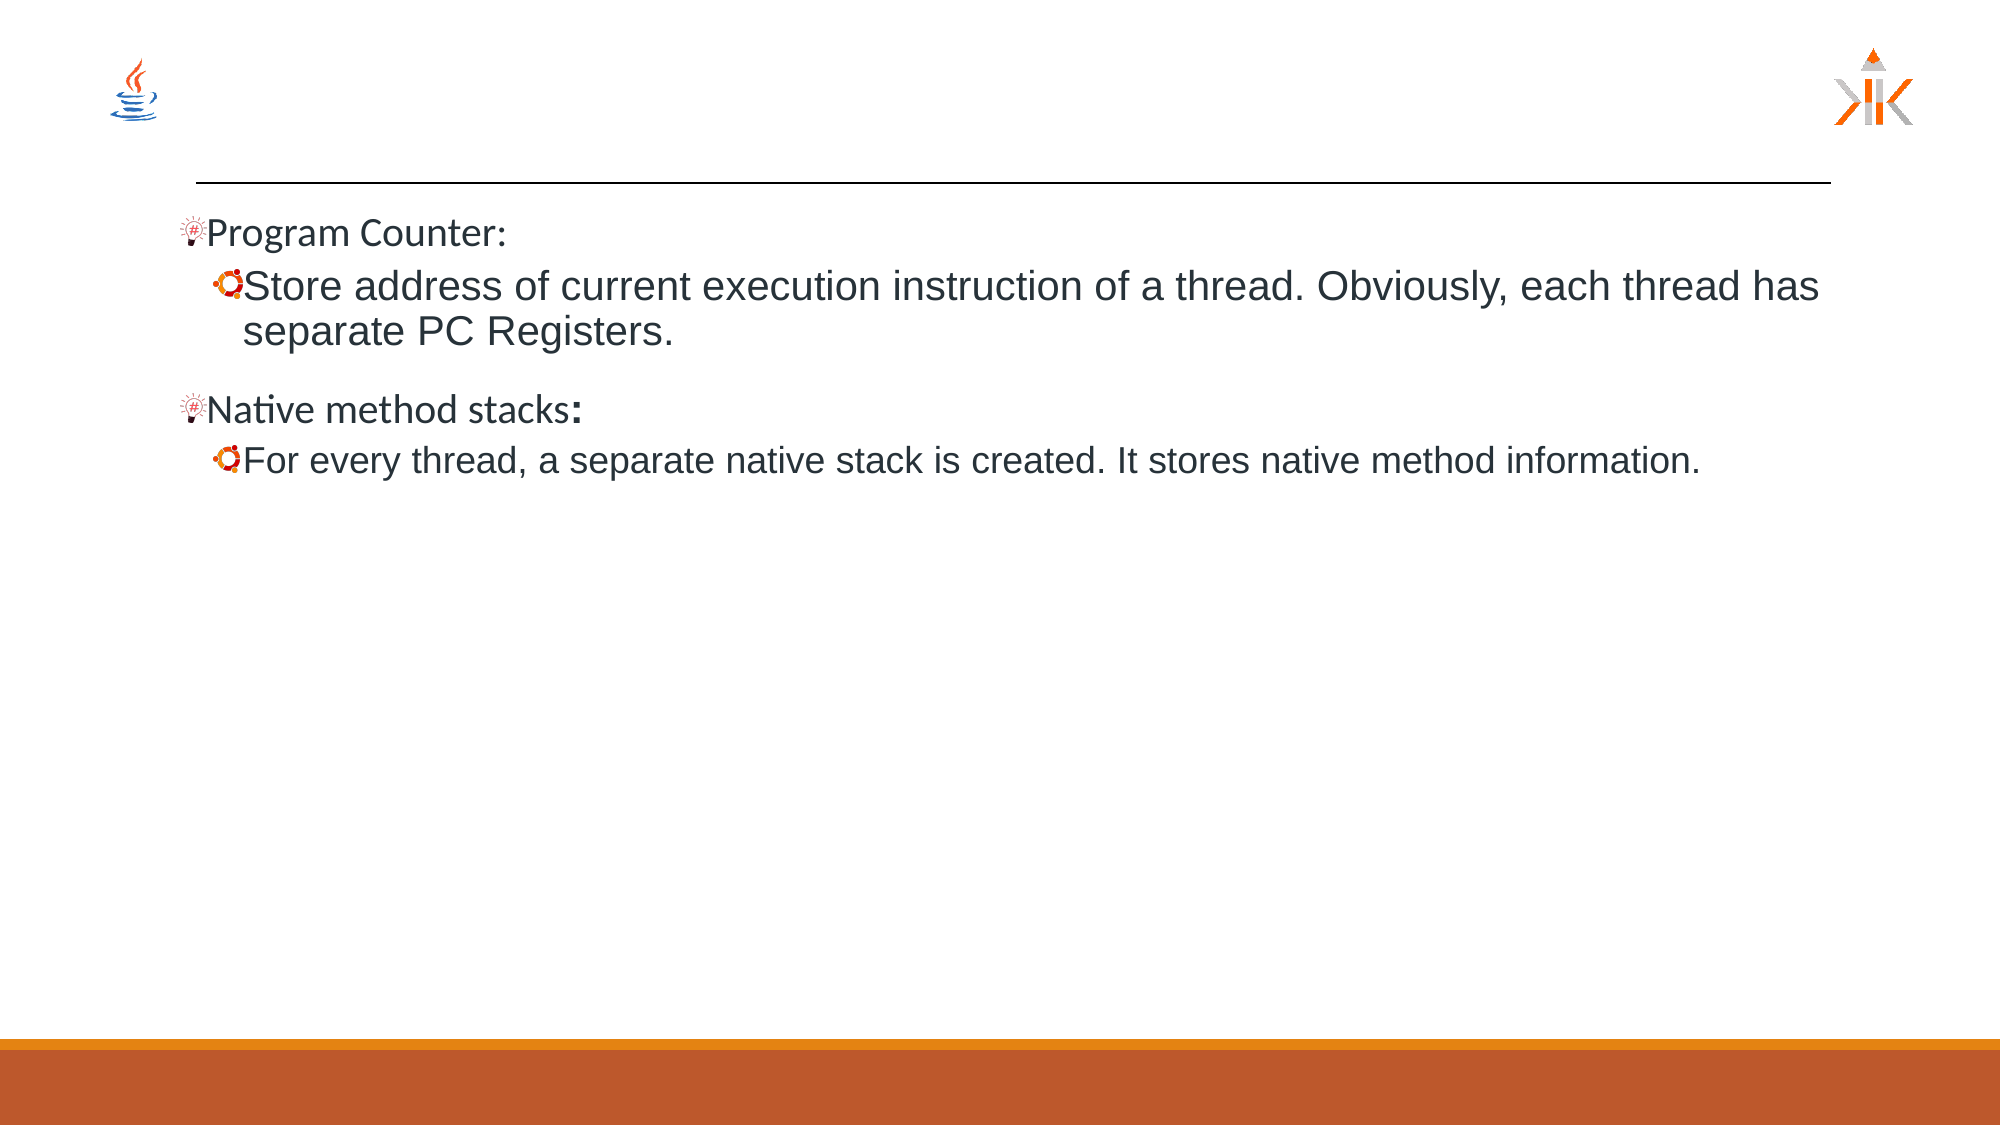

#
Program Counter:
Store address of current execution instruction of a thread. Obviously, each thread has separate PC Registers.
Native method stacks:
For every thread, a separate native stack is created. It stores native method information.